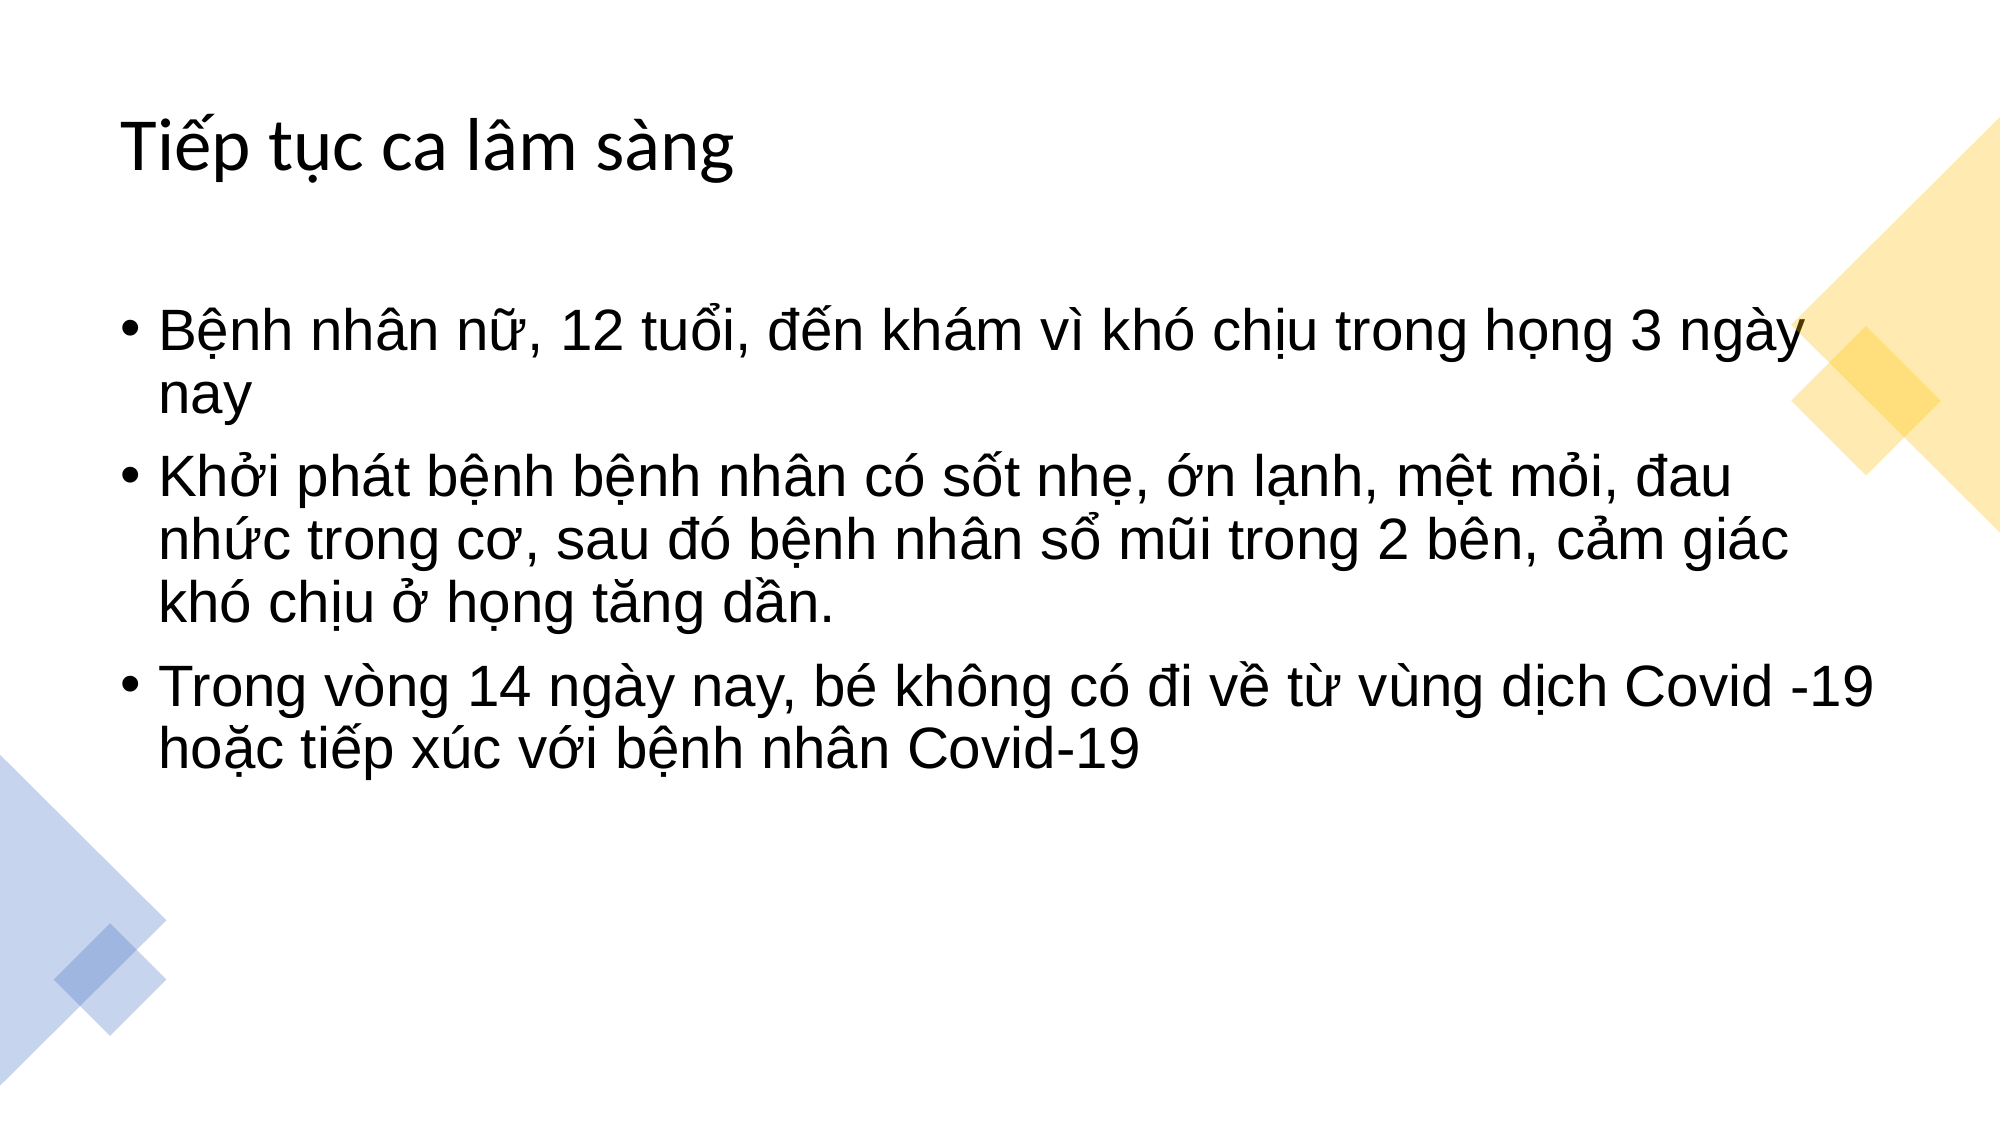

# Tiếp tục ca lâm sàng

Bệnh nhân nữ, 12 tuổi, đến khám vì khó chịu trong họng 3 ngày nay
Khởi phát bệnh bệnh nhân có sốt nhẹ, ớn lạnh, mệt mỏi, đau nhức trong cơ, sau đó bệnh nhân sổ mũi trong 2 bên, cảm giác khó chịu ở họng tăng dần.
Trong vòng 14 ngày nay, bé không có đi về từ vùng dịch Covid -19 hoặc tiếp xúc với bệnh nhân Covid-19